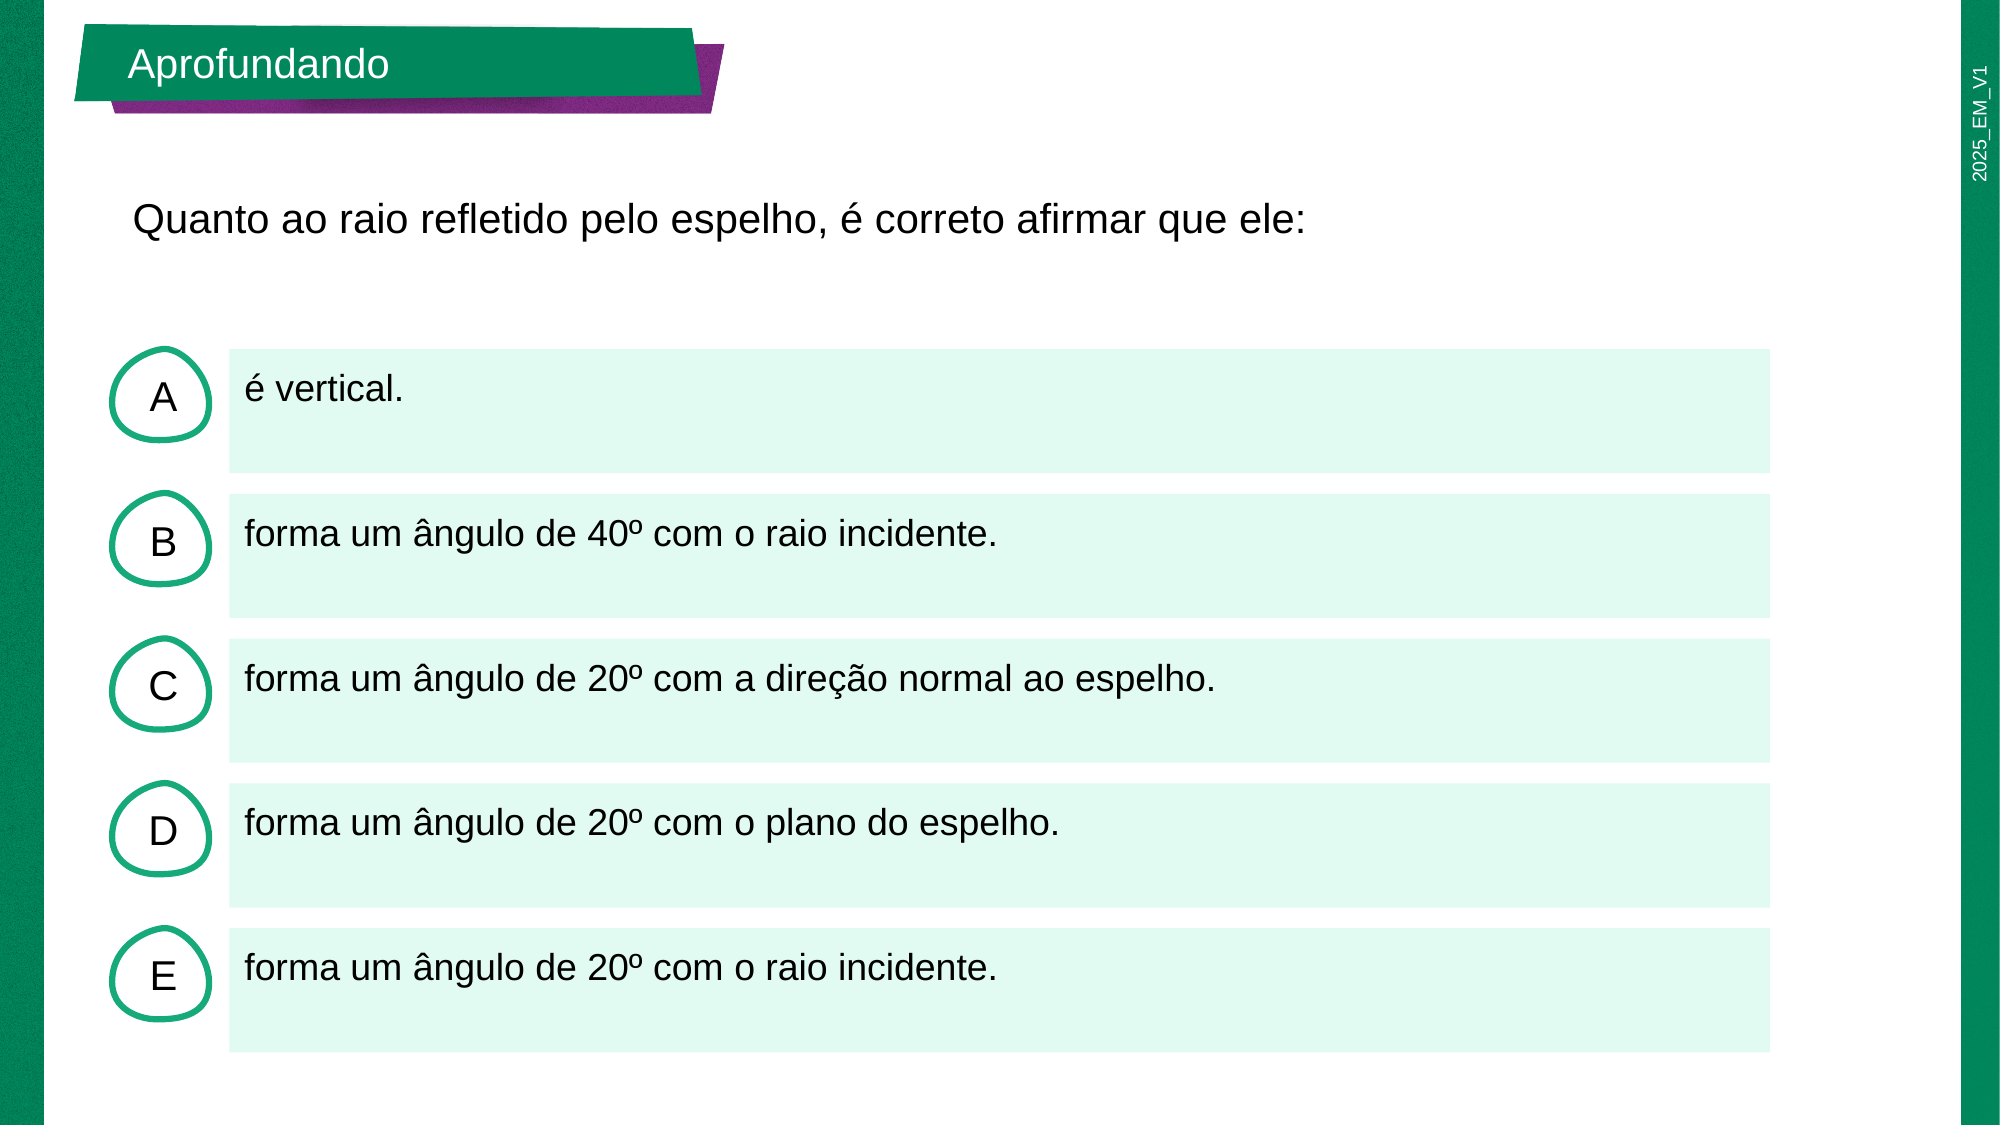

Aprofundando
# Quanto ao raio refletido pelo espelho, é correto afirmar que ele:
é vertical.
forma um ângulo de 40º com o raio incidente.
forma um ângulo de 20º com a direção normal ao espelho.
forma um ângulo de 20º com o plano do espelho.
forma um ângulo de 20º com o raio incidente.